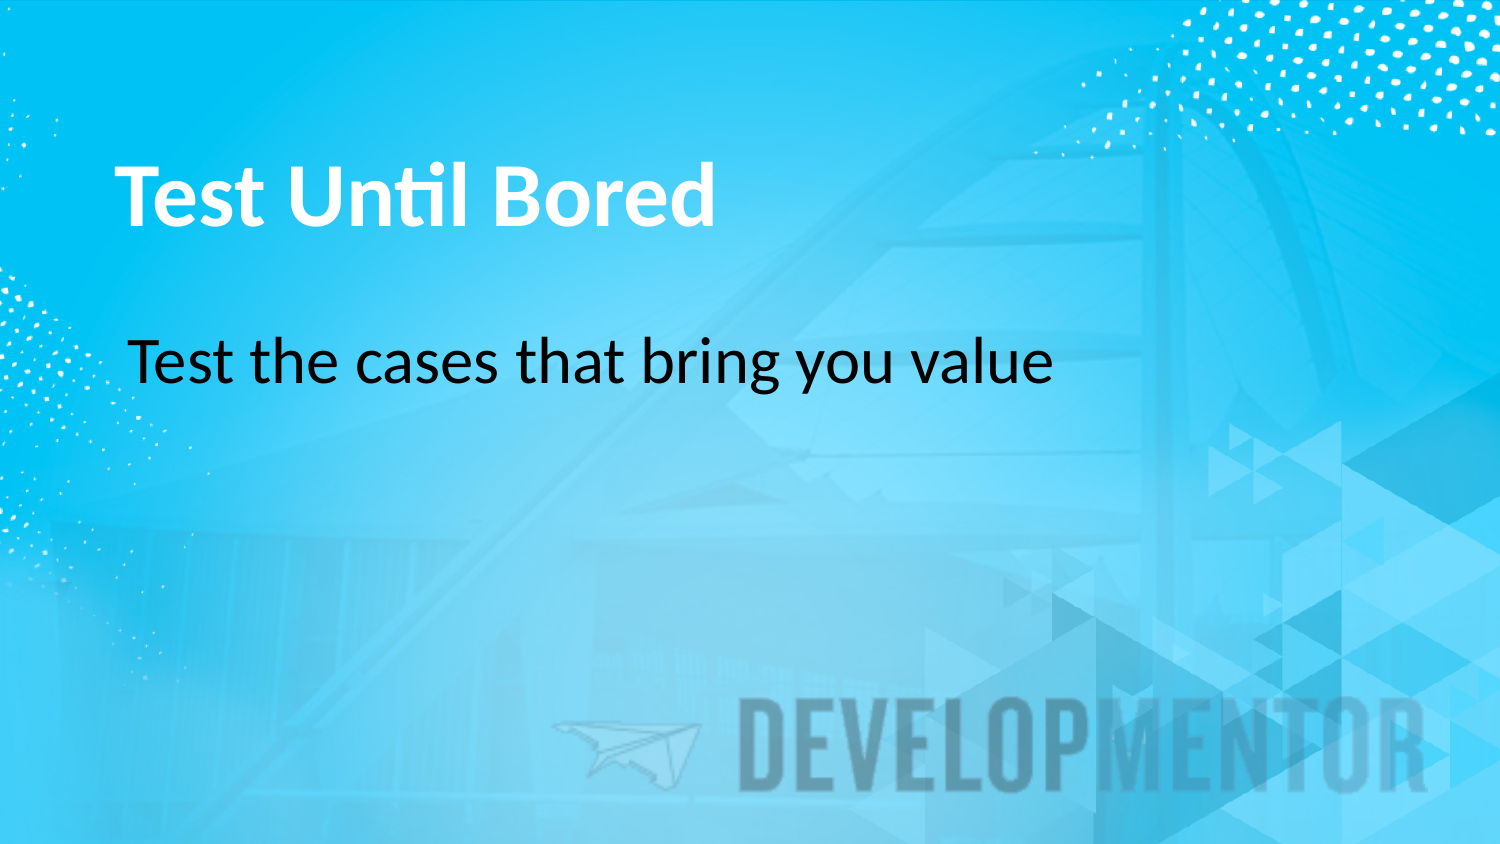

# Test Until Bored
Test the cases that bring you value